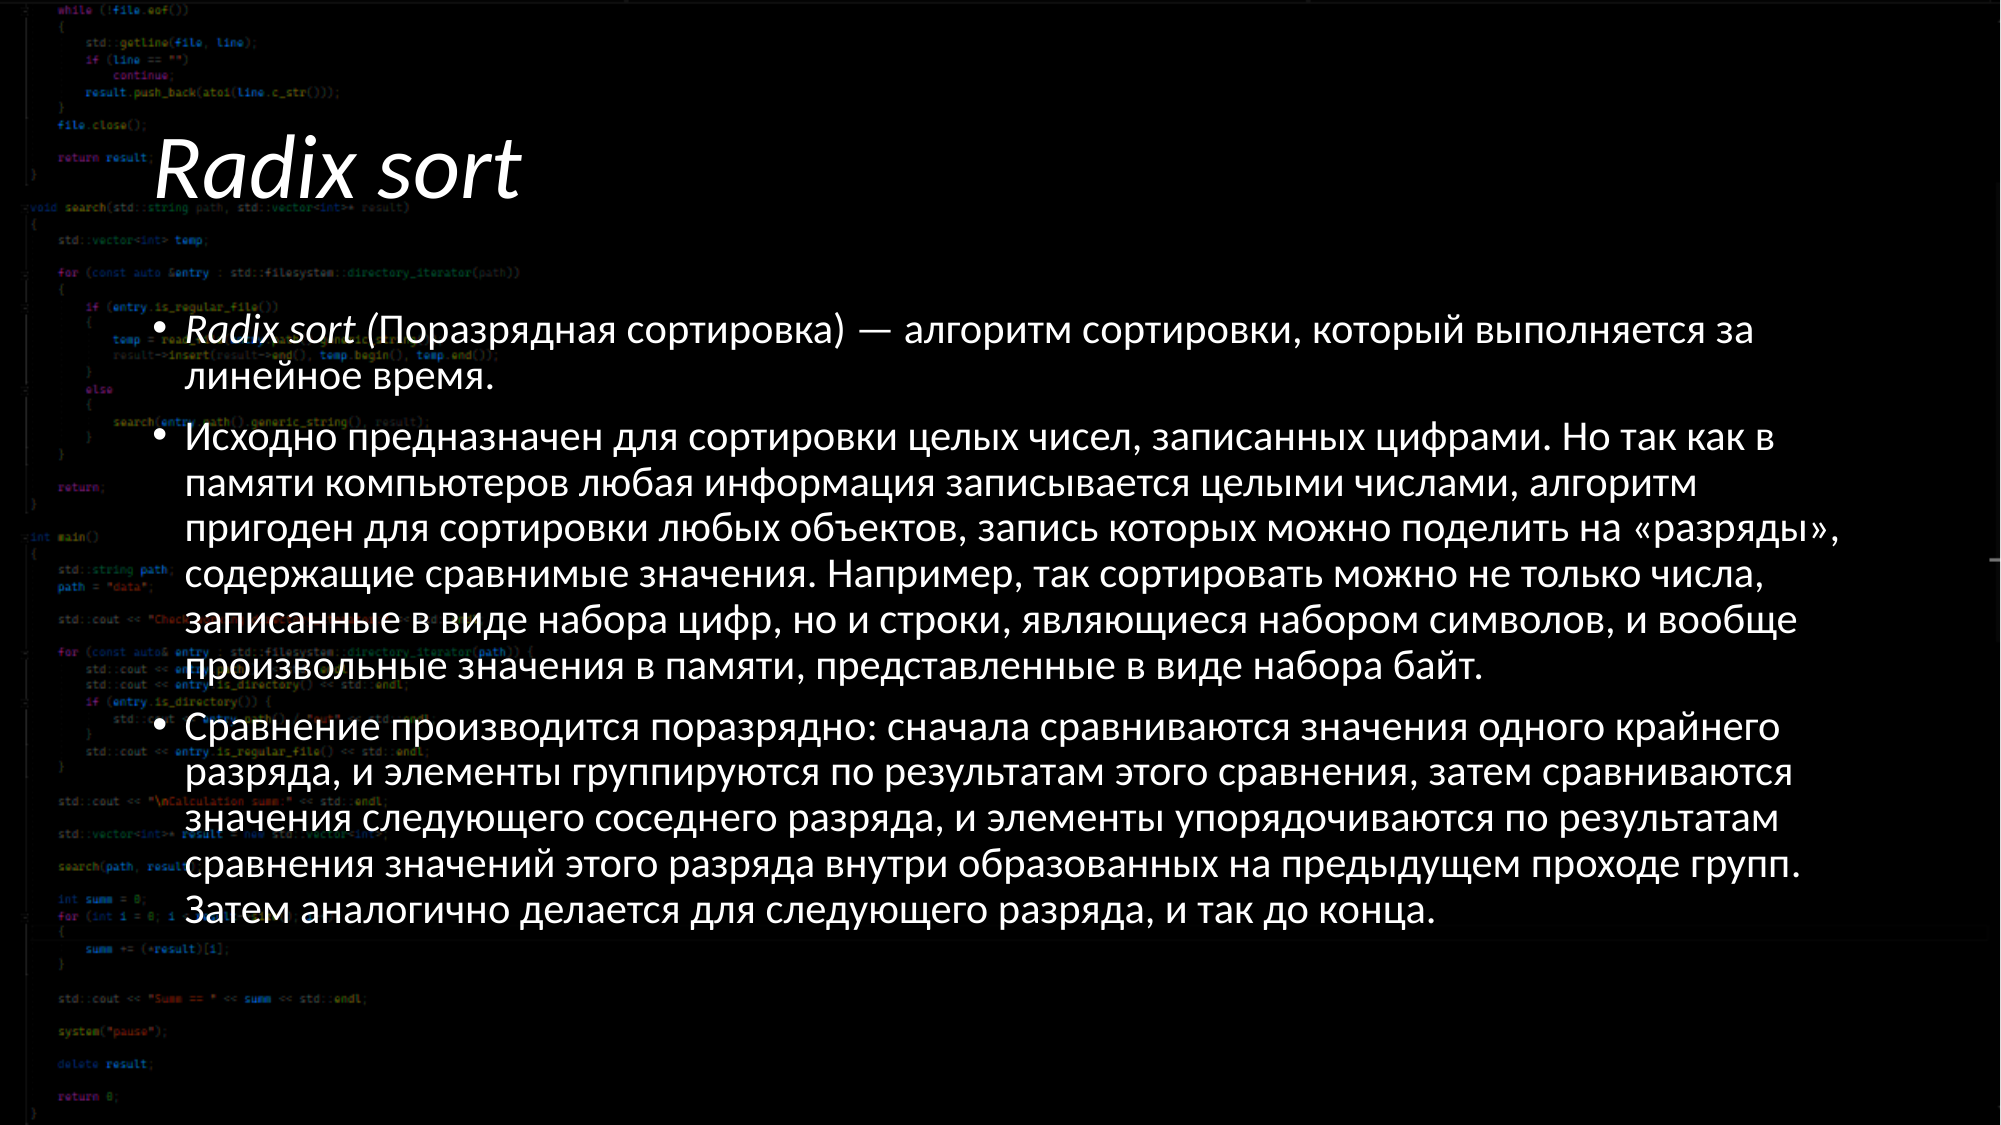

# Radix sort
Radix sort (Поразрядная сортировка) — алгоритм сортировки, который выполняется за линейное время.
Исходно предназначен для сортировки целых чисел, записанных цифрами. Но так как в памяти компьютеров любая информация записывается целыми числами, алгоритм пригоден для сортировки любых объектов, запись которых можно поделить на «разряды», содержащие сравнимые значения. Например, так сортировать можно не только числа, записанные в виде набора цифр, но и строки, являющиеся набором символов, и вообще произвольные значения в памяти, представленные в виде набора байт.
Сравнение производится поразрядно: сначала сравниваются значения одного крайнего разряда, и элементы группируются по результатам этого сравнения, затем сравниваются значения следующего соседнего разряда, и элементы упорядочиваются по результатам сравнения значений этого разряда внутри образованных на предыдущем проходе групп. Затем аналогично делается для следующего разряда, и так до конца.